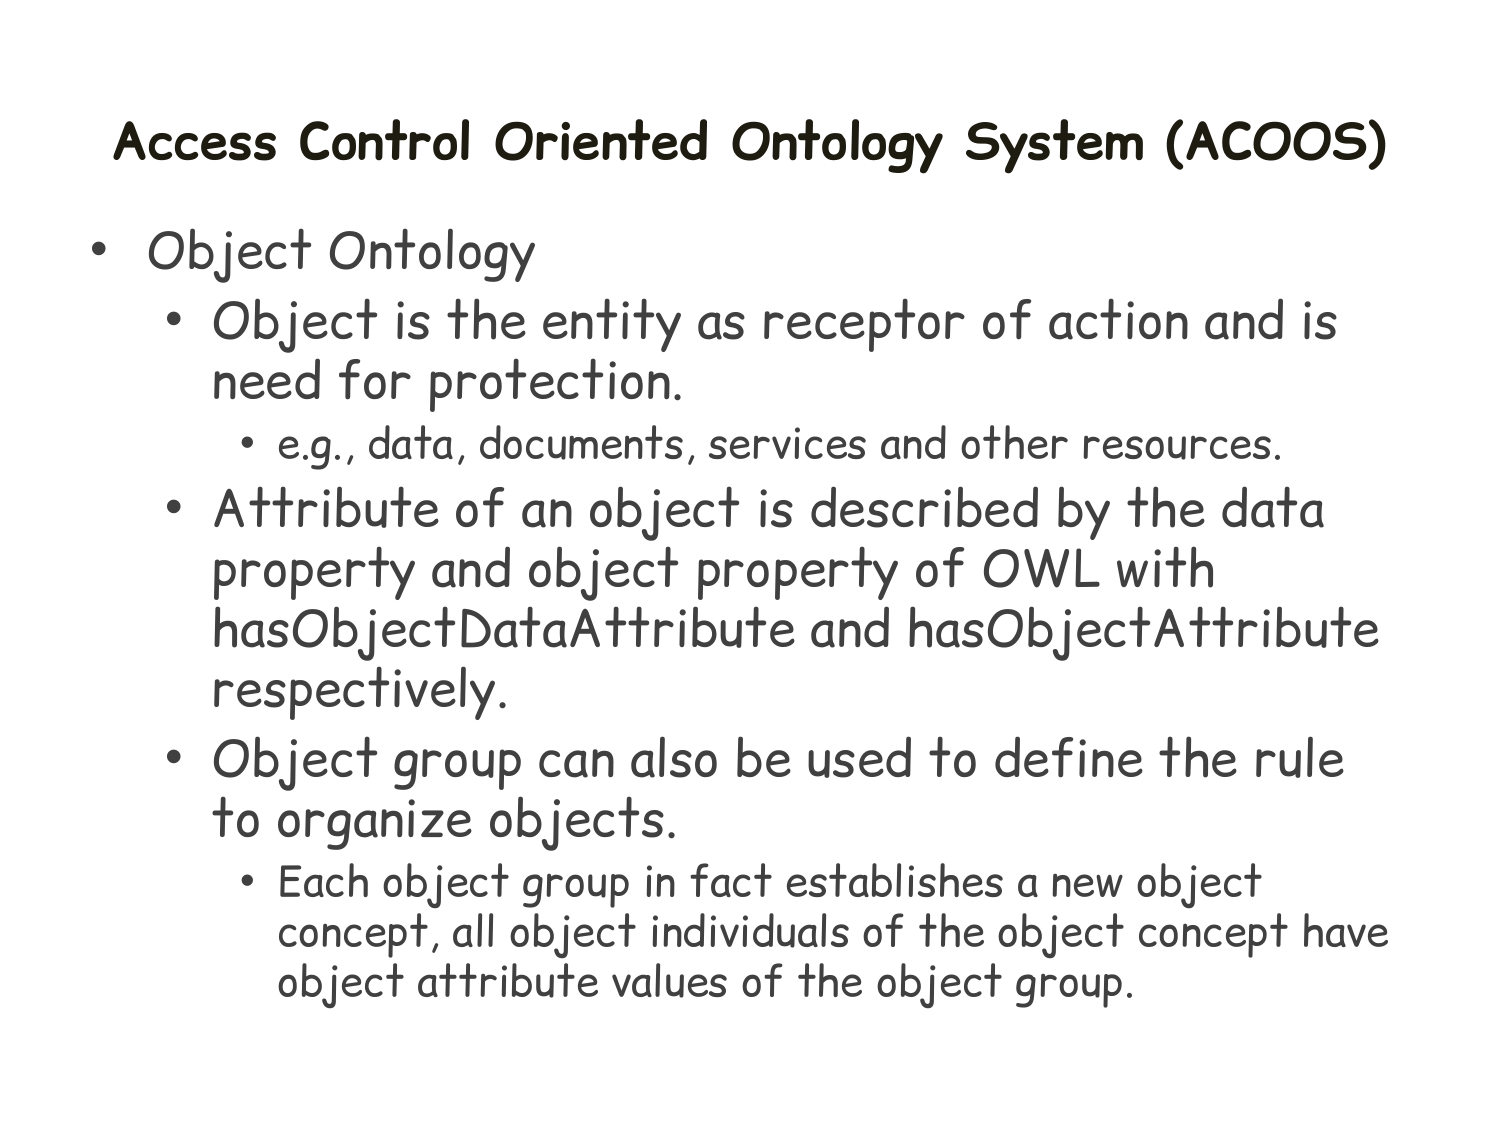

# Access Control Oriented Ontology System (ACOOS)
Object Ontology
Object is the entity as receptor of action and is need for protection.
e.g., data, documents, services and other resources.
Attribute of an object is described by the data property and object property of OWL with hasObjectDataAttribute and hasObjectAttribute respectively.
Object group can also be used to define the rule to organize objects.
Each object group in fact establishes a new object concept, all object individuals of the object concept have object attribute values of the object group.